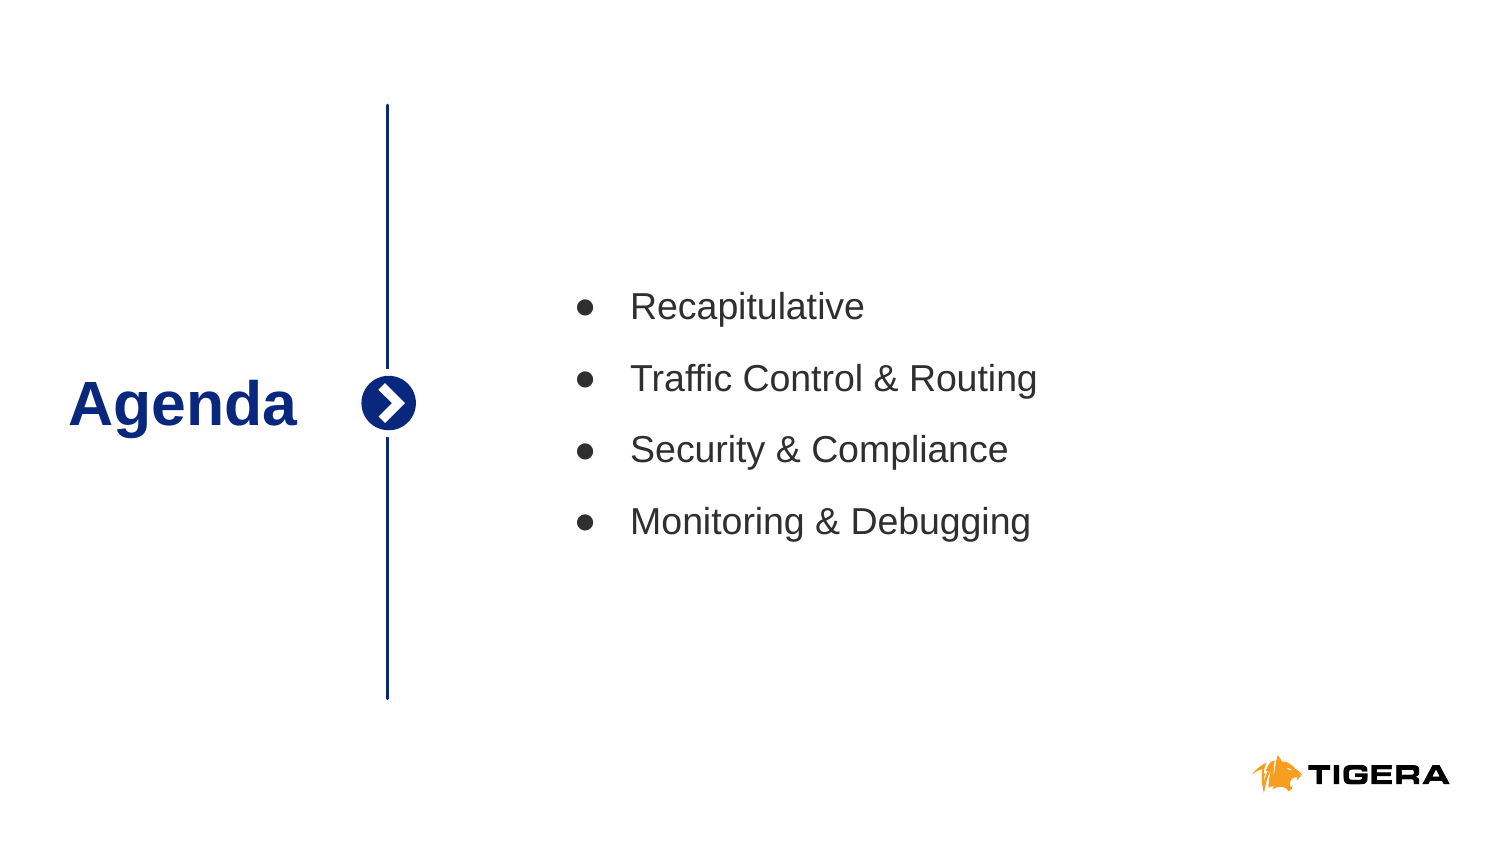

Recapitulative
Traffic Control & Routing
Security & Compliance
Monitoring & Debugging